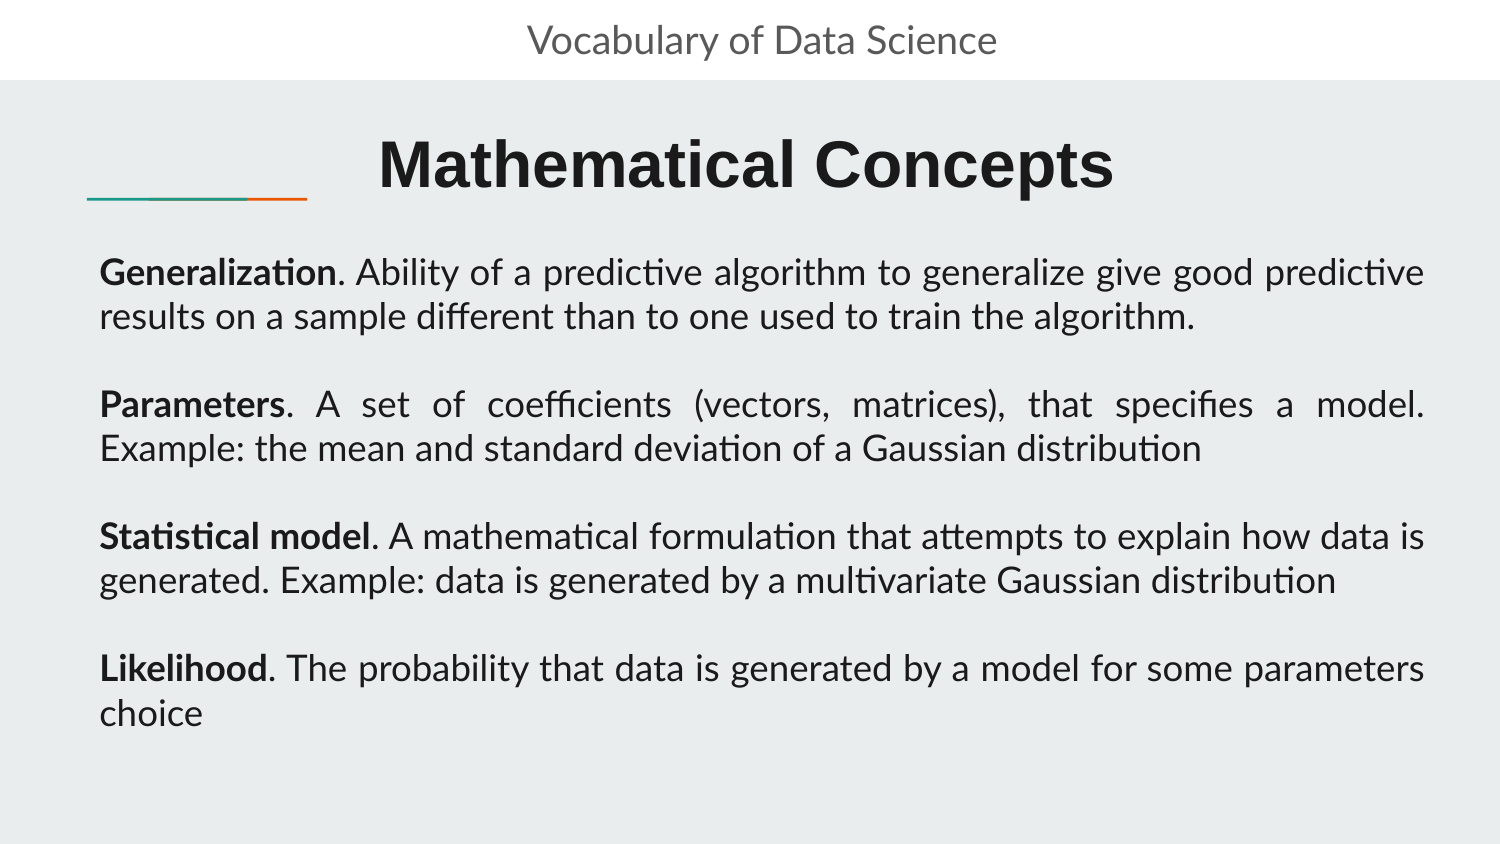

Vocabulary of Data Science
# Mathematical Concepts
Generalization. Ability of a predictive algorithm to generalize give good predictive results on a sample different than to one used to train the algorithm.

Parameters. A set of coefficients (vectors, matrices), that specifies a model. Example: the mean and standard deviation of a Gaussian distribution

Statistical model. A mathematical formulation that attempts to explain how data is generated. Example: data is generated by a multivariate Gaussian distribution

Likelihood. The probability that data is generated by a model for some parameters choice